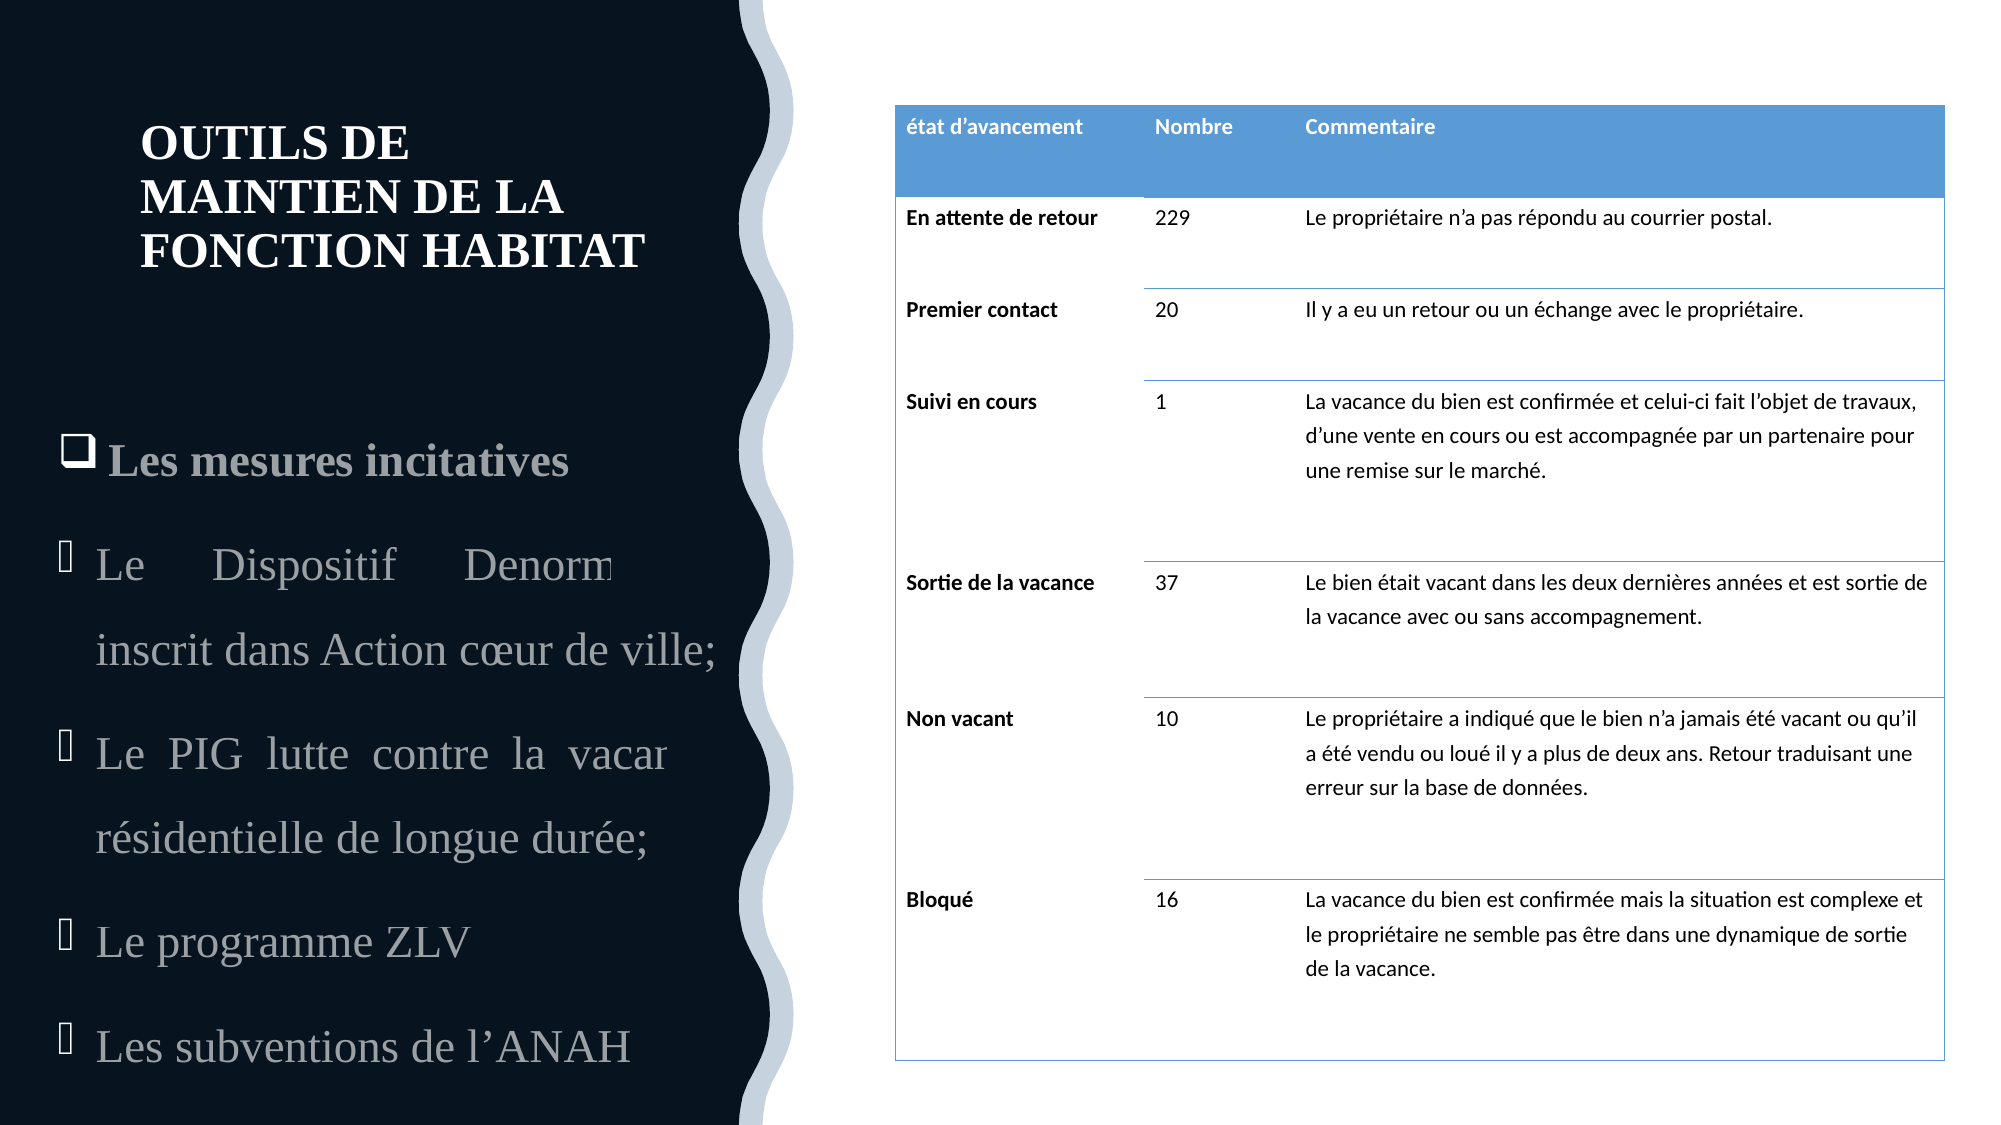

| état d’avancement | Nombre | Commentaire |
| --- | --- | --- |
| En attente de retour | 229 | Le propriétaire n’a pas répondu au courrier postal. |
| Premier contact | 20 | Il y a eu un retour ou un échange avec le propriétaire. |
| Suivi en cours | 1 | La vacance du bien est confirmée et celui-ci fait l’objet de travaux, d’une vente en cours ou est accompagnée par un partenaire pour une remise sur le marché. |
| Sortie de la vacance | 37 | Le bien était vacant dans les deux dernières années et est sortie de la vacance avec ou sans accompagnement. |
| Non vacant | 10 | Le propriétaire a indiqué que le bien n’a jamais été vacant ou qu’il a été vendu ou loué il y a plus de deux ans. Retour traduisant une erreur sur la base de données. |
| Bloqué | 16 | La vacance du bien est confirmée mais la situation est complexe et le propriétaire ne semble pas être dans une dynamique de sortie de la vacance. |
# OUTILS DE MAINTIEN DE LA FONCTION HABITAT

 Les mesures incitatives
Le Dispositif Denormandie inscrit dans Action cœur de ville;
Le PIG lutte contre la vacance résidentielle de longue durée;
Le programme ZLV
Les subventions de l’ANAH